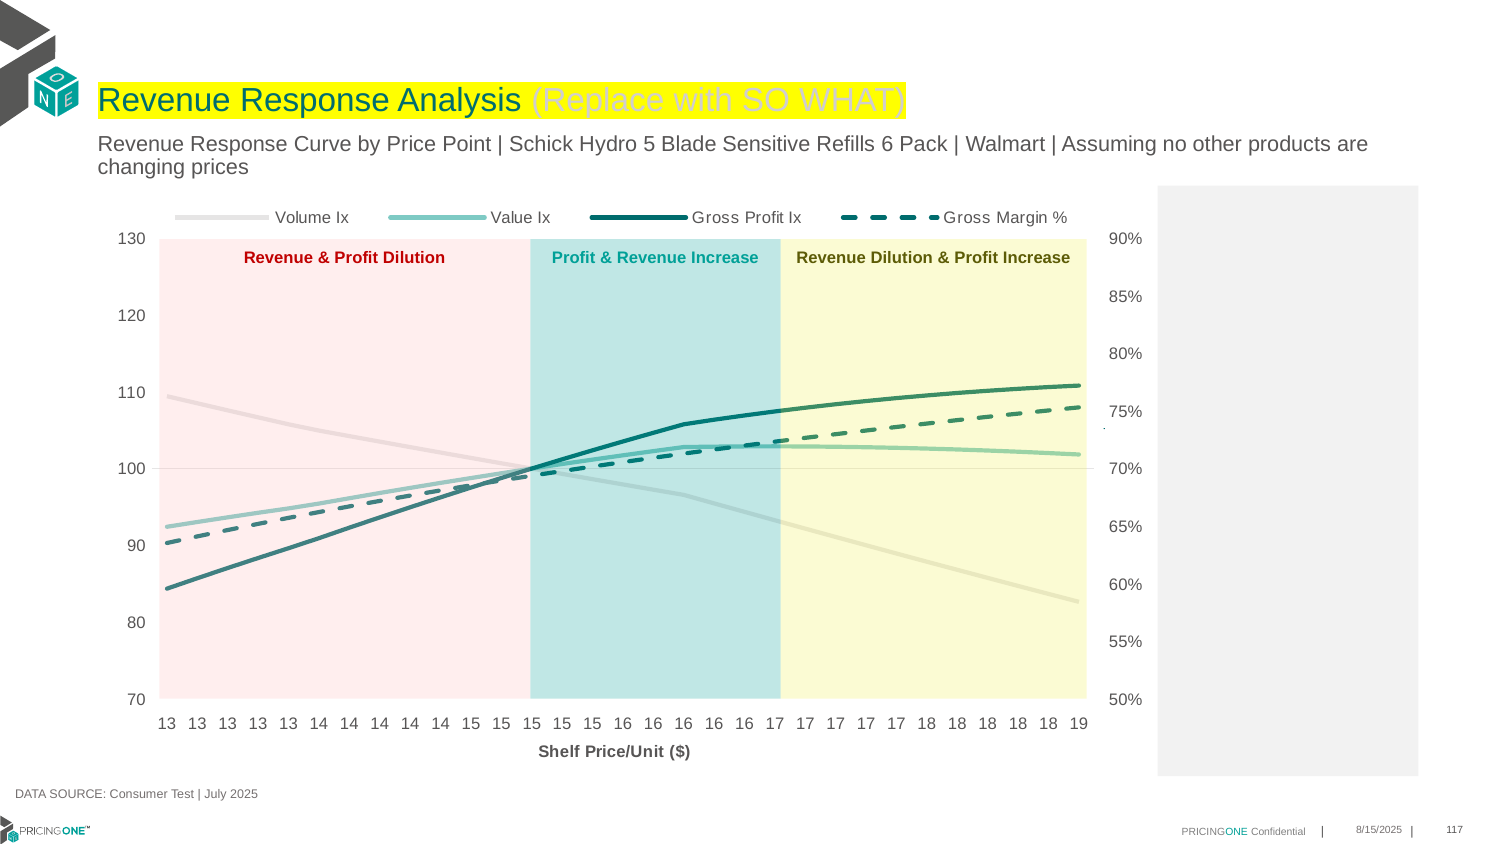

# Revenue Response Analysis (Replace with SO WHAT)

Revenue Response Curve by Price Point | Schick Hydro 5 Blade Sensitive Refills 6 Pack | Walmart | Assuming no other products are changing prices

### Chart:

| Category | Volume Ix | Value Ix | Gross Profit Ix | Gross Margin % |
|---|---|---|---|---|
| 13 | 109.4204571736438 | 92.40593502821241 | 84.35143390162317 | 0.6353084120805544 |
| 13 | 108.49581772295993 | 93.03305733784775 | 85.71227217647946 | 0.6410201049218928 |
| 13 | 107.57806010731505 | 93.6414310885876 | 87.04252307867189 | 0.6465556468660425 |
| 13 | 106.66719180676549 | 94.23137635734386 | 88.34262205430173 | 0.6519230630108253 |
| 13 | 105.76321954964226 | 94.80321116262982 | 89.61300360005572 | 0.6571298982687039 |
| 14 | 104.94909156560064 | 95.43401595375055 | 90.92733438312231 | 0.6621832527525843 |
| 14 | 104.22375257085044 | 96.1262616084617 | 92.28990100539632 | 0.6670898140778917 |
| 14 | 103.50414078561614 | 96.80438031586822 | 93.62932863096091 | 0.6718558868899478 |
| 14 | 102.79051308464553 | 97.46887215154625 | 94.94621589616938 | 0.6764874198907953 |
| 14 | 102.08309884704747 | 98.1202224024771 | 96.2411540537556 | 0.6809900306090864 |
| 15 | 101.38209892546574 | 98.75889882540805 | 97.51472324189349 | 0.685369028129895 |
| 15 | 100.68768510053079 | 99.38534931448694 | 98.76748913199025 | 0.6896294339778315 |
| 15 | 100.0 | 100.0 | 100.0 | 0.6937760013261569 |
| 15 | 99.30492119976067 | 100.58934370367336 | 101.19881800897399 | 0.6978132326863923 |
| 15 | 98.61342662803845 | 101.16388203672517 | 102.37431373391925 | 0.7017453962168231 |
| 16 | 97.92562017407198 | 101.72388967297464 | 103.52682354487732 | 0.7055765407740893 |
| 16 | 97.24160293590066 | 102.26964265193952 | 104.65668827608026 | 0.7093105098194401 |
| 16 | 96.56147283855867 | 102.8014178098719 | 105.76425252569372 | 0.7129509542800607 |
| 16 | 95.45467884348055 | 102.85426172096 | 106.35948485957955 | 0.7165013444559414 |
| 16 | 94.35254090376533 | 102.88353510140485 | 106.9173594787824 | 0.7199649810539139 |
| 17 | 93.25548943504097 | 102.88991841242027 | 107.43868311692036 | 0.7233450054226053 |
| 17 | 92.16392081090962 | 102.87407411935246 | 107.92425330593119 | 0.7266444090550132 |
| 17 | 91.07819625962931 | 102.83664339733103 | 108.37485380921035 | 0.7298660424191261 |
| 17 | 89.99864136257703 | 102.77824344084645 | 108.7912506802484 | 0.7330126231713786 |
| 17 | 88.92554619583393 | 102.69946547614256 | 109.17418907623329 | 0.7360867438026811 |
| 18 | 87.85916613033213 | 102.60087354961698 | 109.52439092963834 | 0.7390908787622408 |
| 18 | 86.79972327963038 | 102.48300413626212 | 109.84255354936283 | 0.7420273911003135 |
| 18 | 85.74740856025548 | 102.34636658270979 | 110.12934918998232 | 0.7448985386673661 |
| 18 | 84.7023843097731 | 102.19144437244474 | 110.38542559630378 | 0.7477064799038289 |
| 18 | 83.66478739352834 | 102.01869717821313 | 110.61140750314047 | 0.750453279251637 |
| 19 | 82.63473272234735 | 101.82856364927974 | 110.80789904809438 | 0.753140912216078 |
Revenue & Profit Dilution
Profit & Revenue Increase
Revenue Dilution & Profit Increase

DATA SOURCE: Consumer Test | July 2025

8/15/2025
117